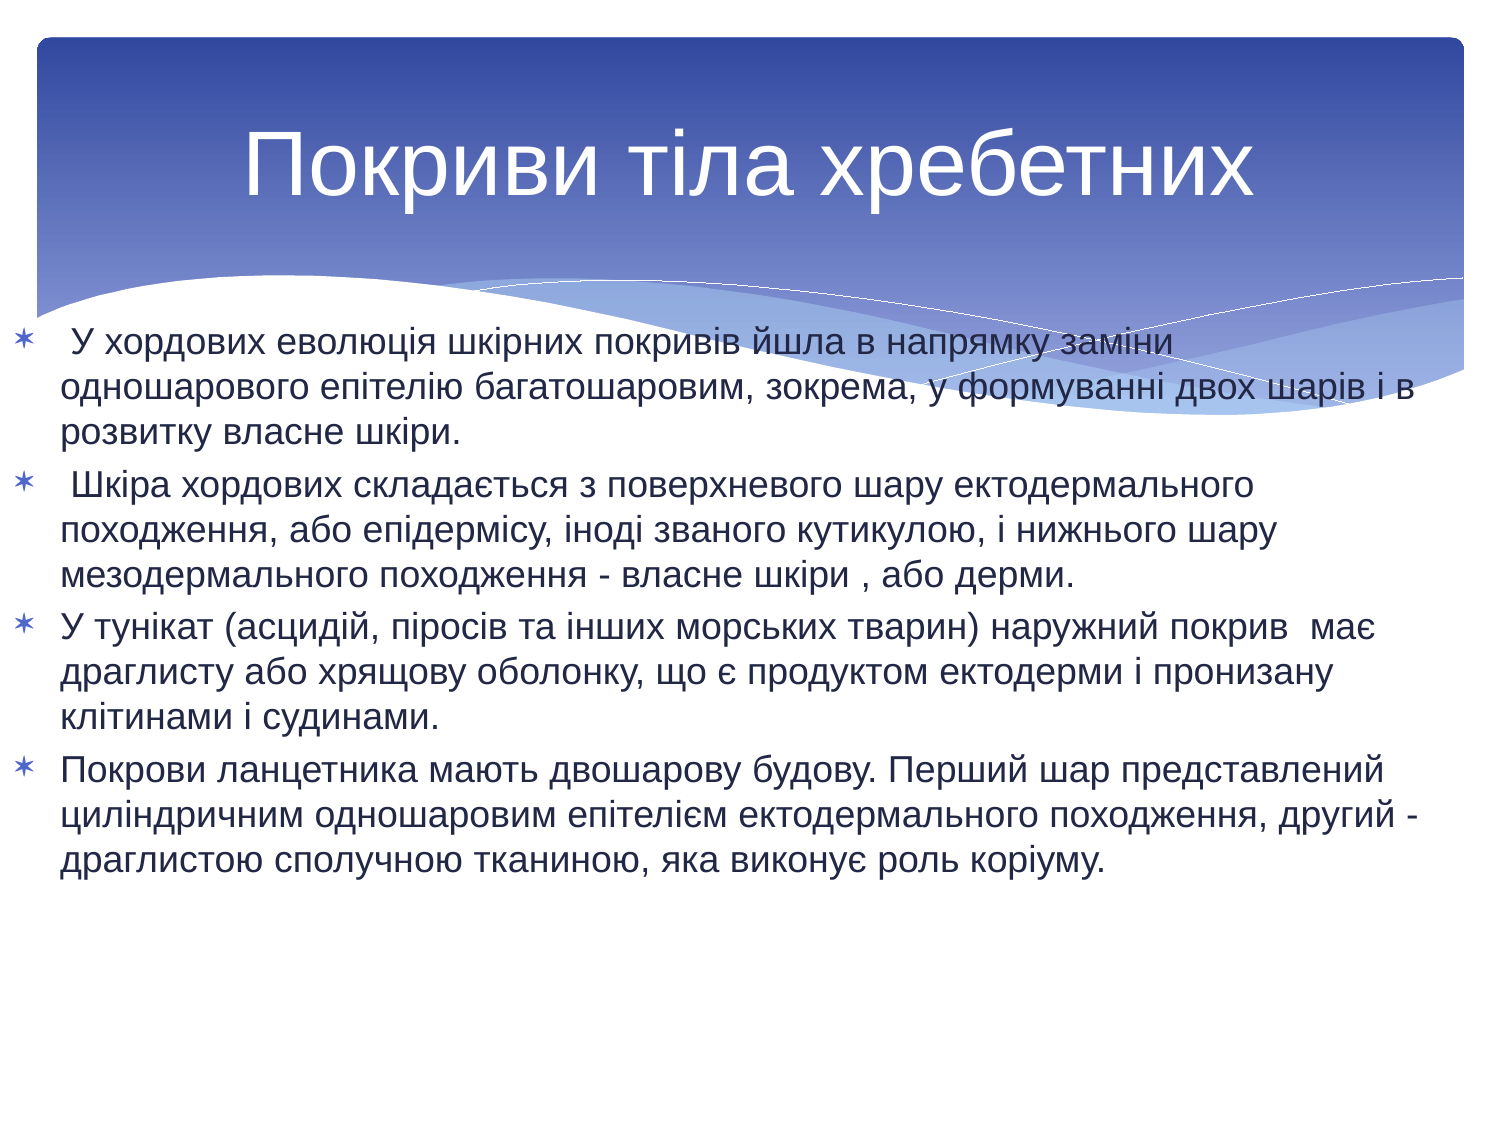

# Покриви тіла хребетних

 У хордових еволюція шкірних покривів йшла в напрямку заміни одношарового епітелію багатошаровим, зокрема, у формуванні двох шарів і в розвитку власне шкіри.
 Шкіра хордових складається з поверхневого шару ектодермального походження, або епідермісу, іноді званого кутикулою, і нижнього шару мезодермального походження - власне шкіри , або дерми.
У тунікат (асцидій, піросів та інших морських тварин) наружний покрив  має драглисту або хрящову оболонку, що є продуктом ектодерми і пронизану клітинами і судинами.
Покрови ланцетника мають двошарову будову. Перший шар представлений циліндричним одношаровим епітелієм ектодермального походження, другий - драглистою сполучною тканиною, яка виконує роль коріуму.